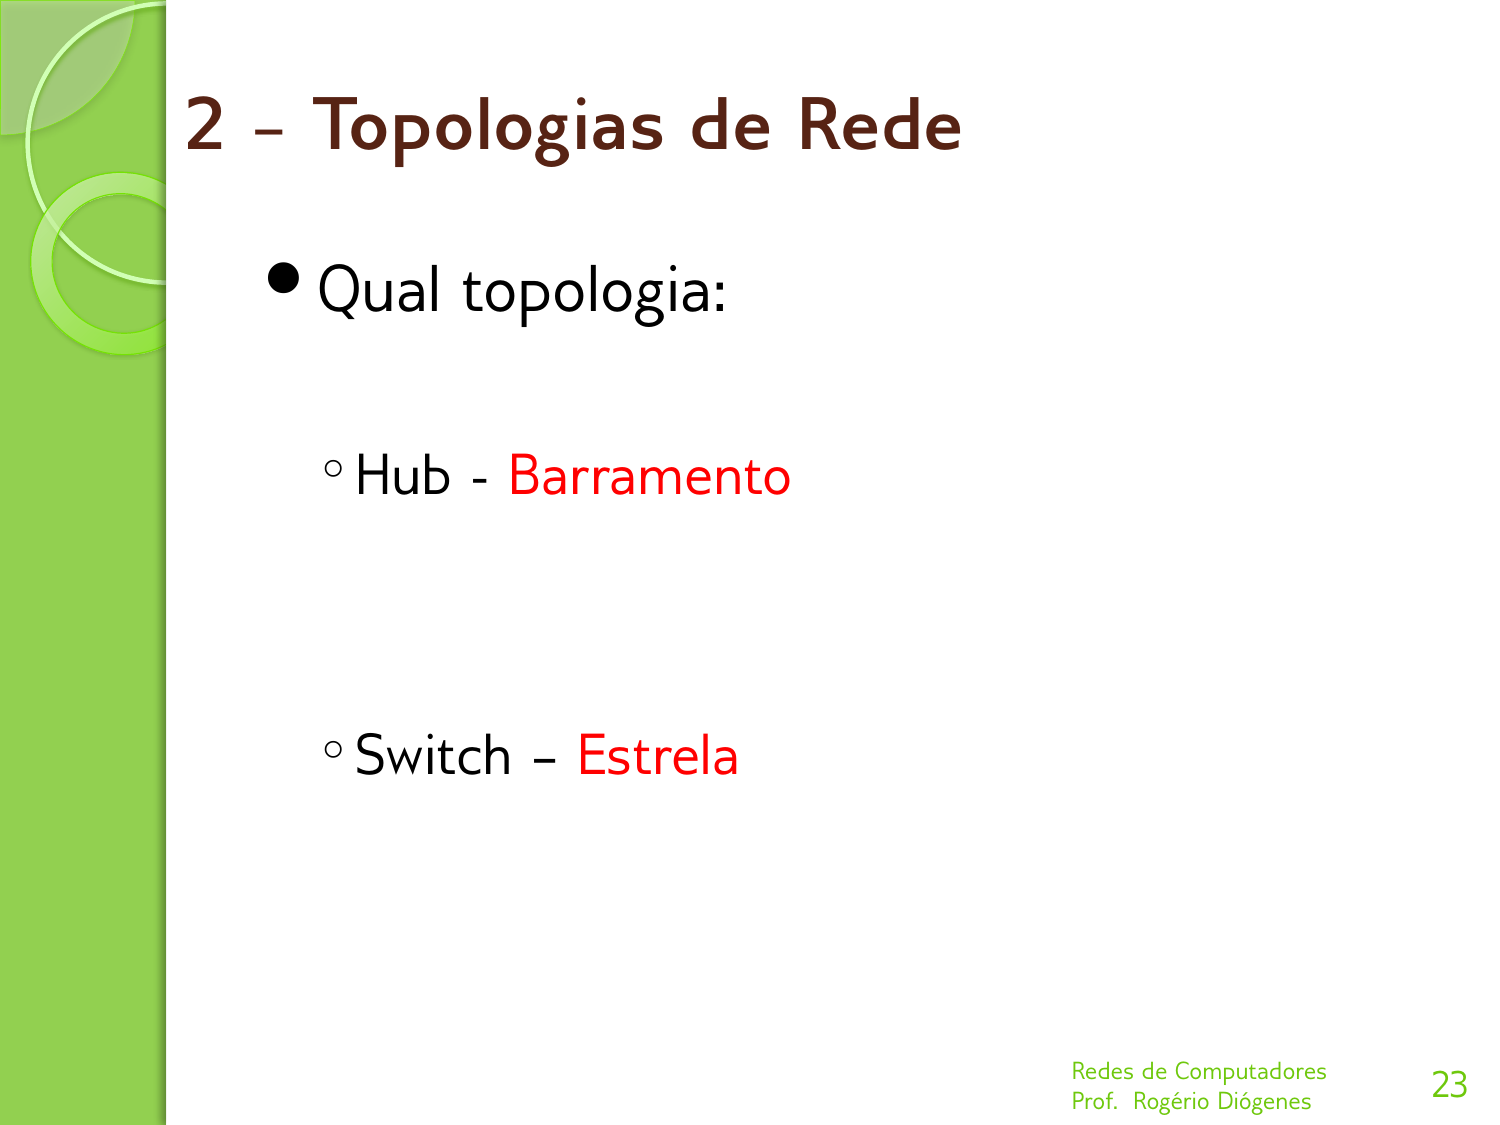

2 – Topologias de Rede
Qual topologia:

Hub - Barramento

Switch – Estrela

23
Redes de Computadores
Prof.  Rogério Diógenes